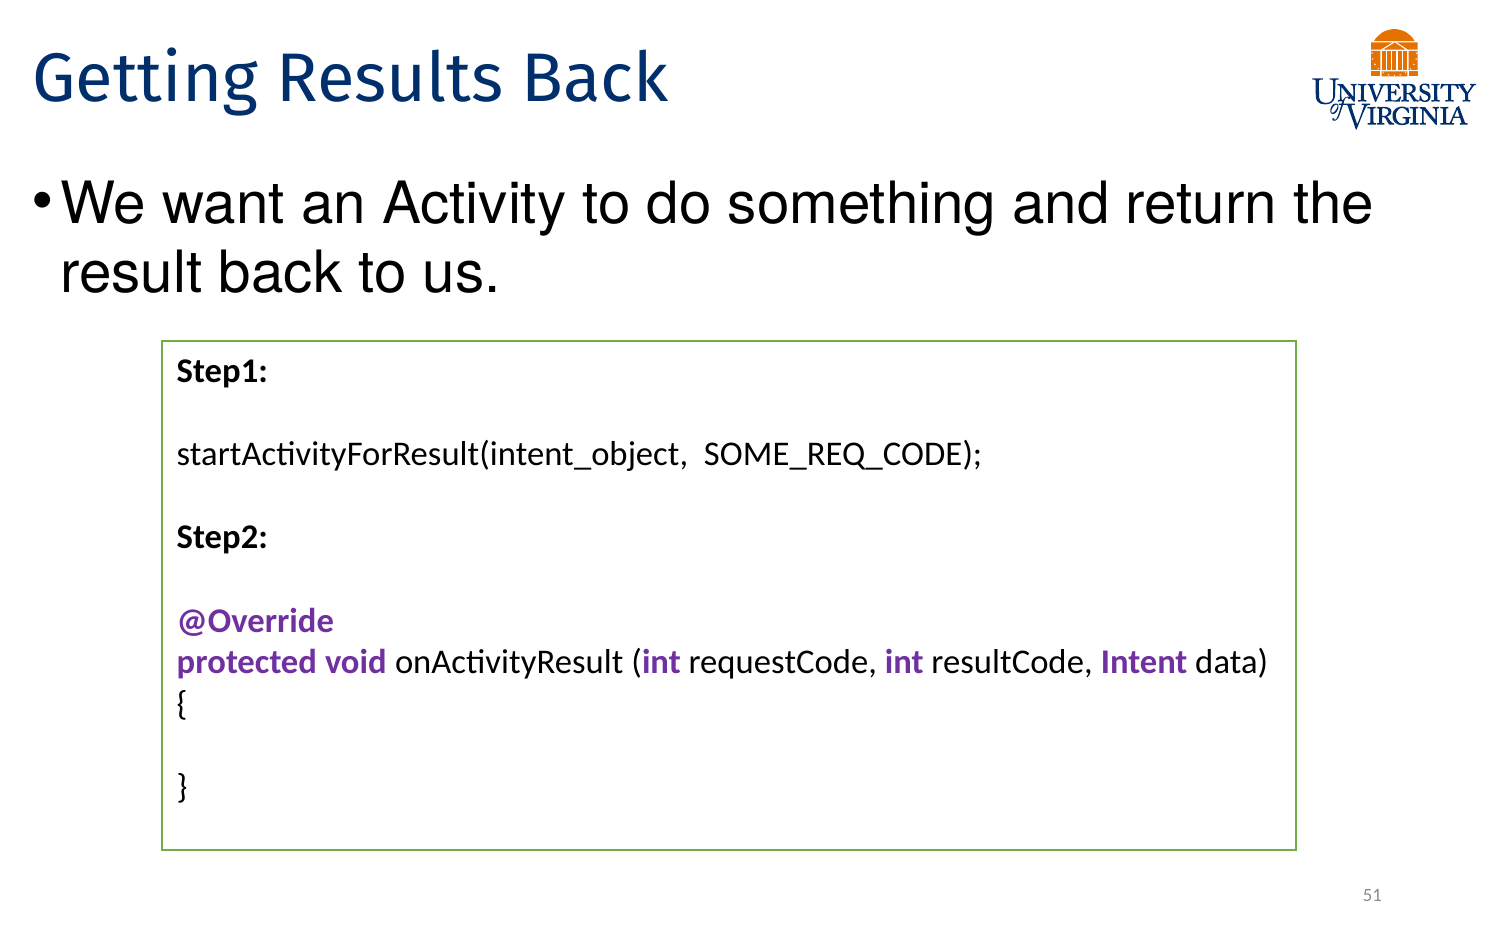

# Getting Results Back
We want an Activity to do something and return the result back to us.

Step1:

startActivityForResult(intent_object,  SOME_REQ_CODE);

Step2:

@Override
protected void onActivityResult (int requestCode, int resultCode, Intent data)
{

}

51